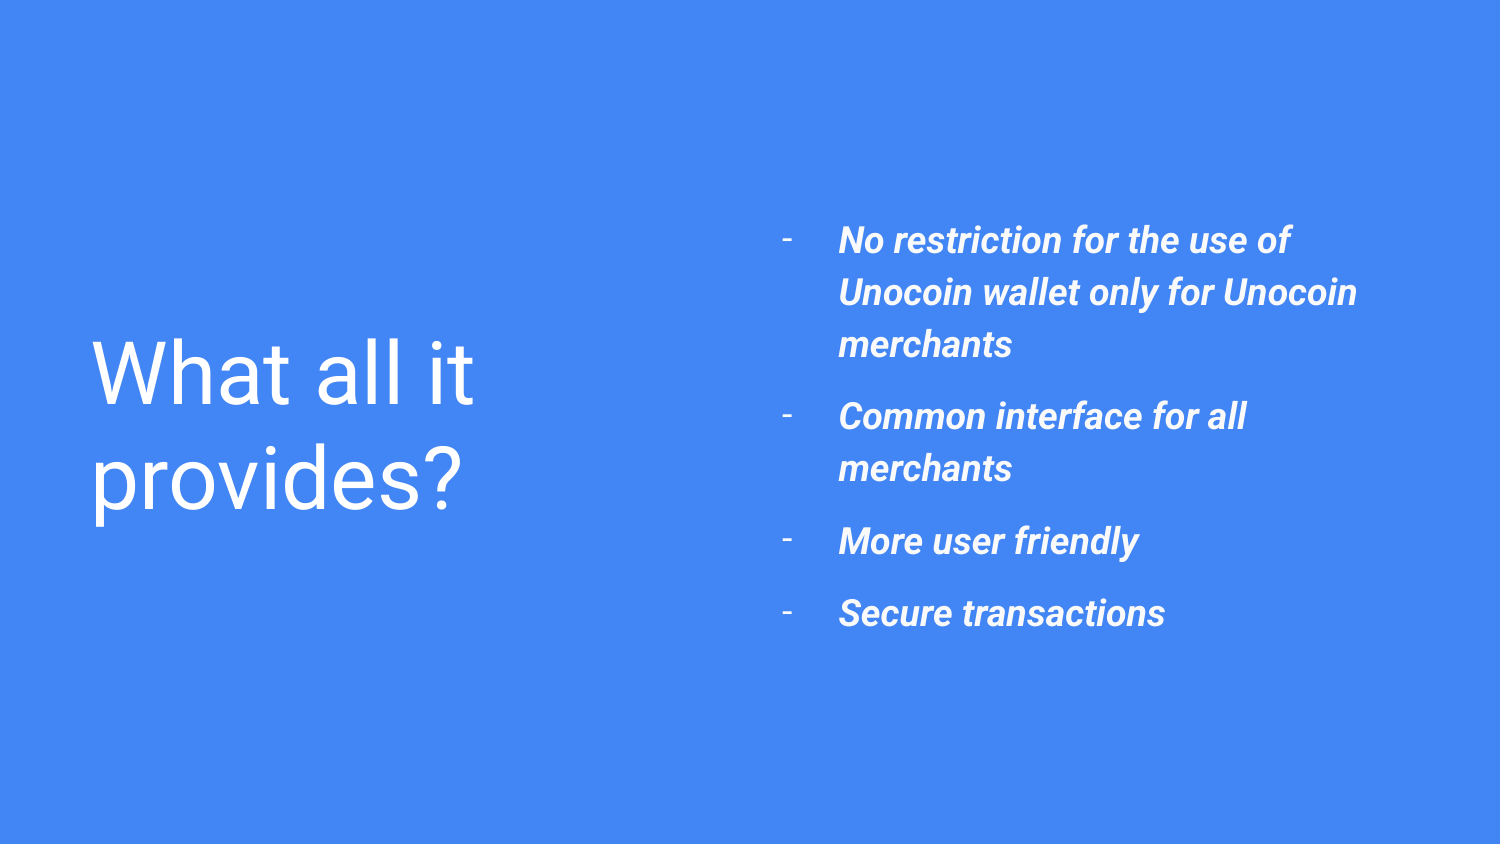

No restriction for the use of Unocoin wallet only for Unocoin merchants
Common interface for all merchants
More user friendly
Secure transactions
# What all it provides?